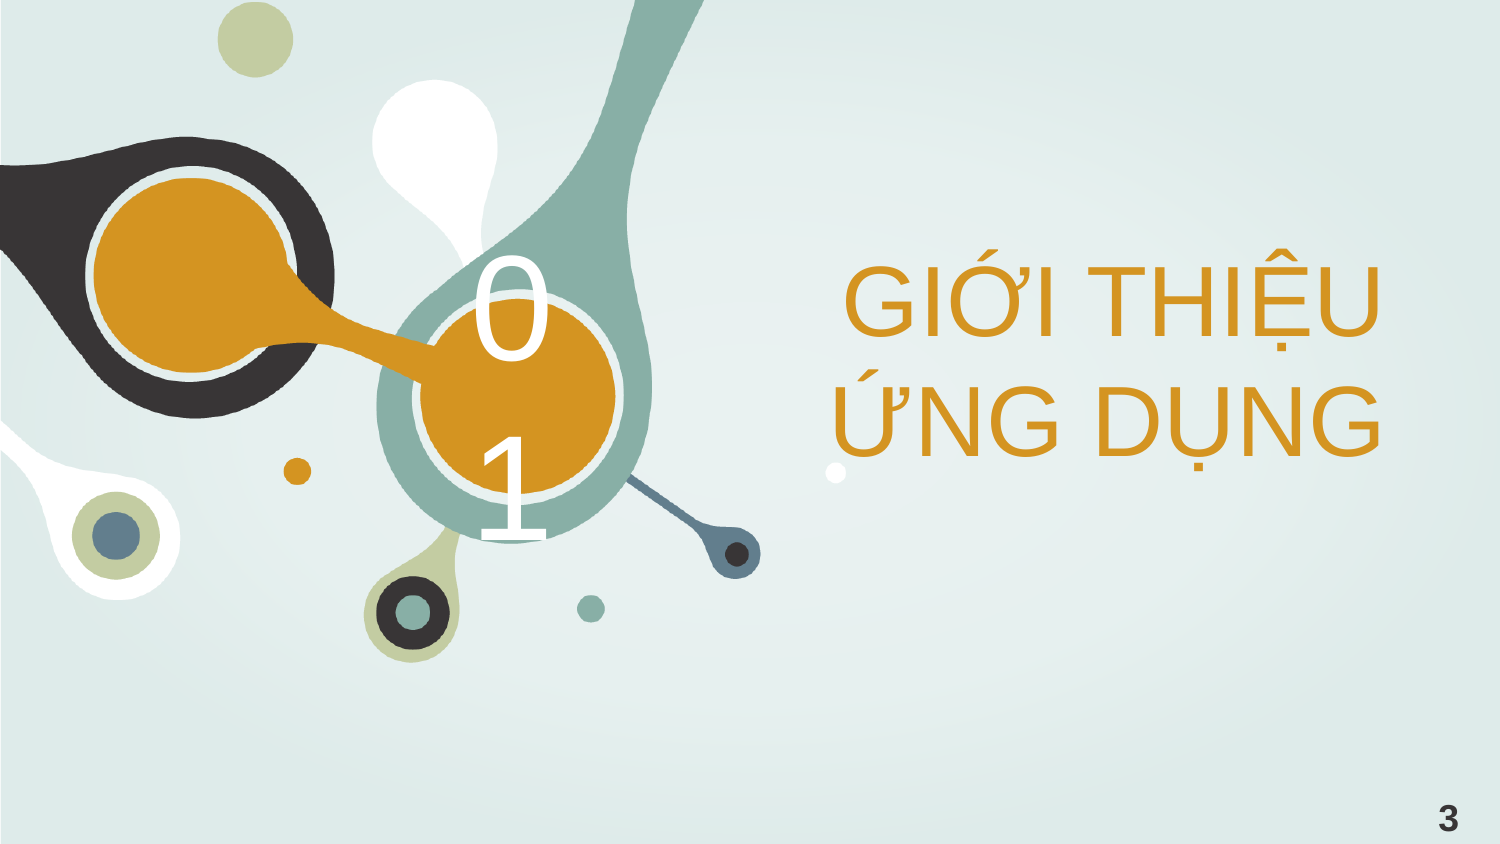

01
# GIỚI THIỆU ỨNG DỤNG
3